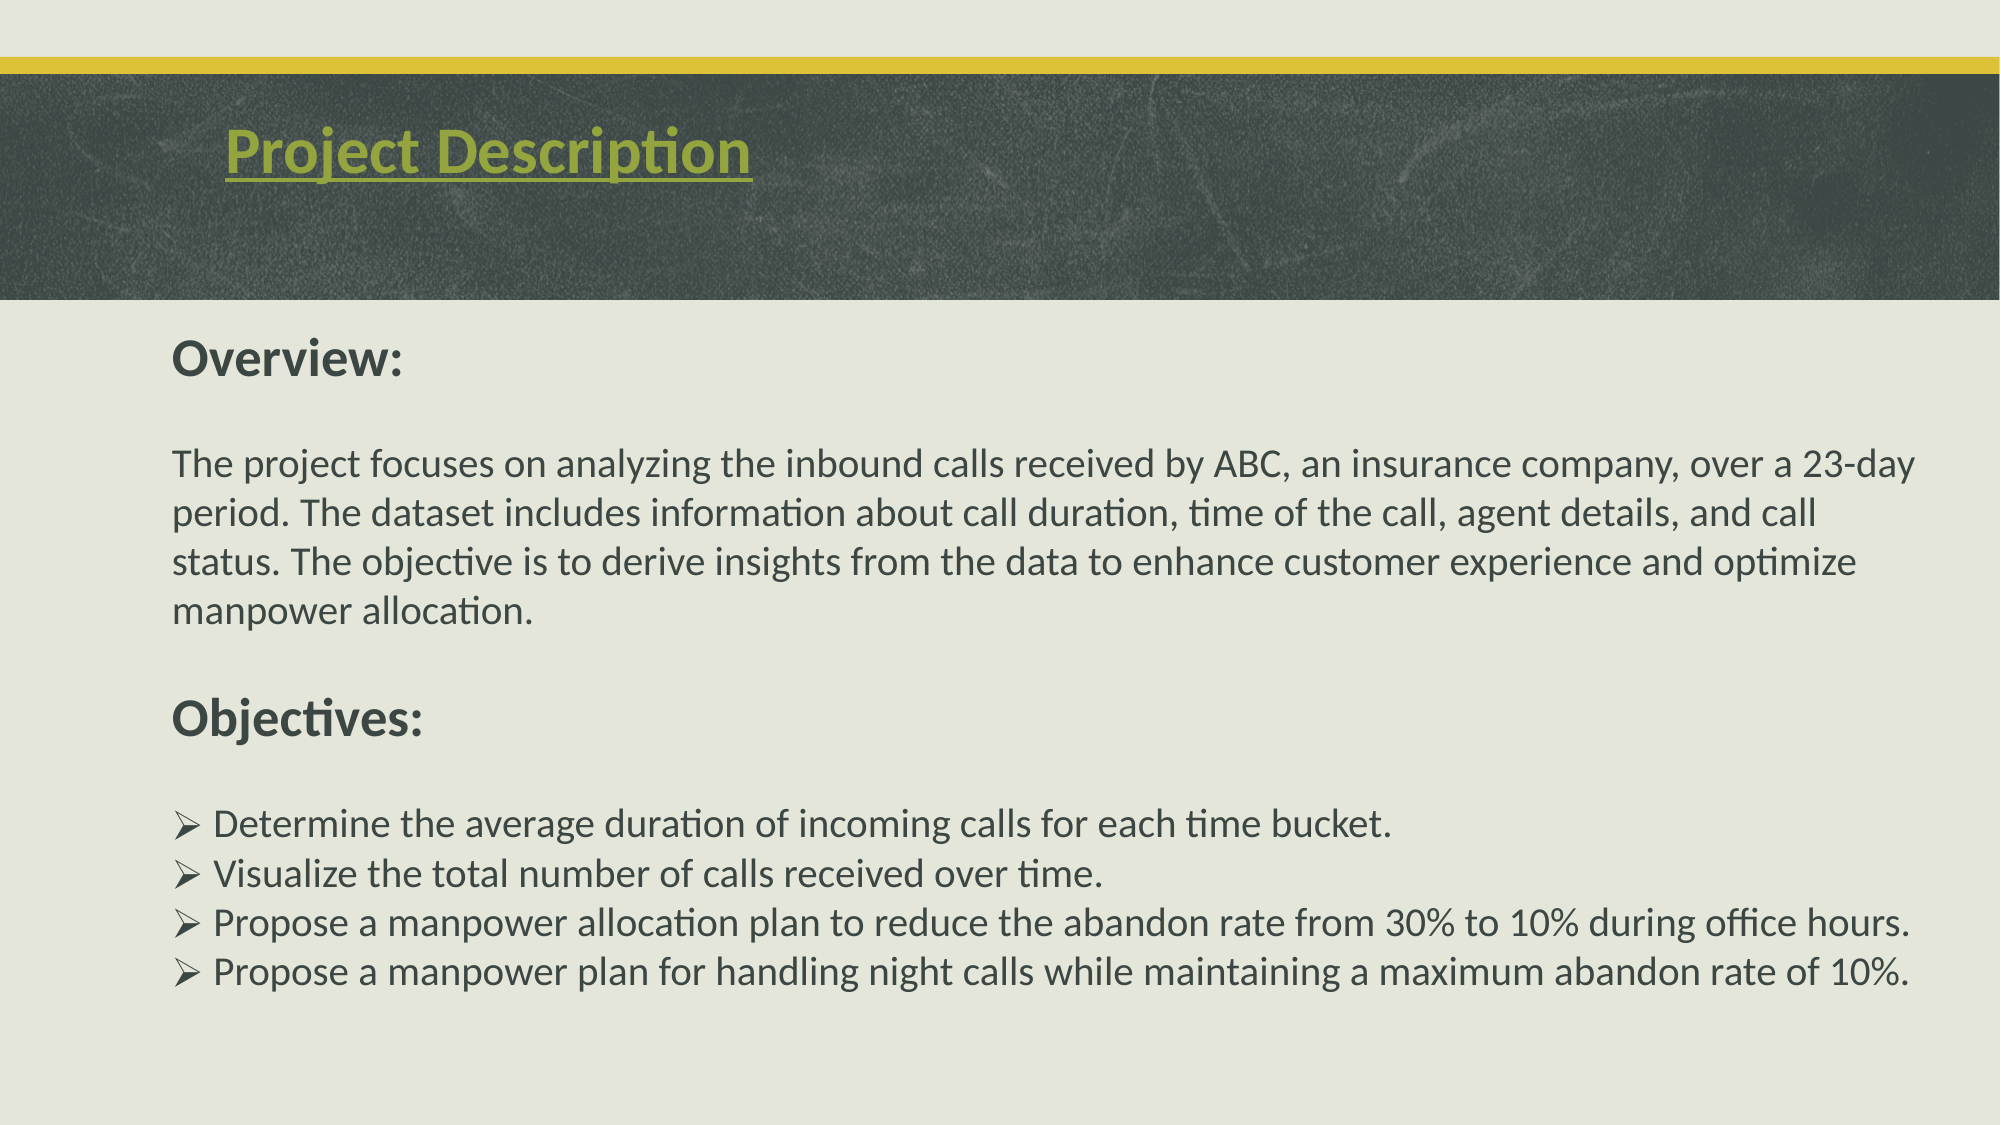

# Project Description
Overview:

The project focuses on analyzing the inbound calls received by ABC, an insurance company, over a 23-day period. The dataset includes information about call duration, time of the call, agent details, and call status. The objective is to derive insights from the data to enhance customer experience and optimize manpower allocation.

Objectives:

Determine the average duration of incoming calls for each time bucket.
Visualize the total number of calls received over time.
Propose a manpower allocation plan to reduce the abandon rate from 30% to 10% during office hours.
Propose a manpower plan for handling night calls while maintaining a maximum abandon rate of 10%.